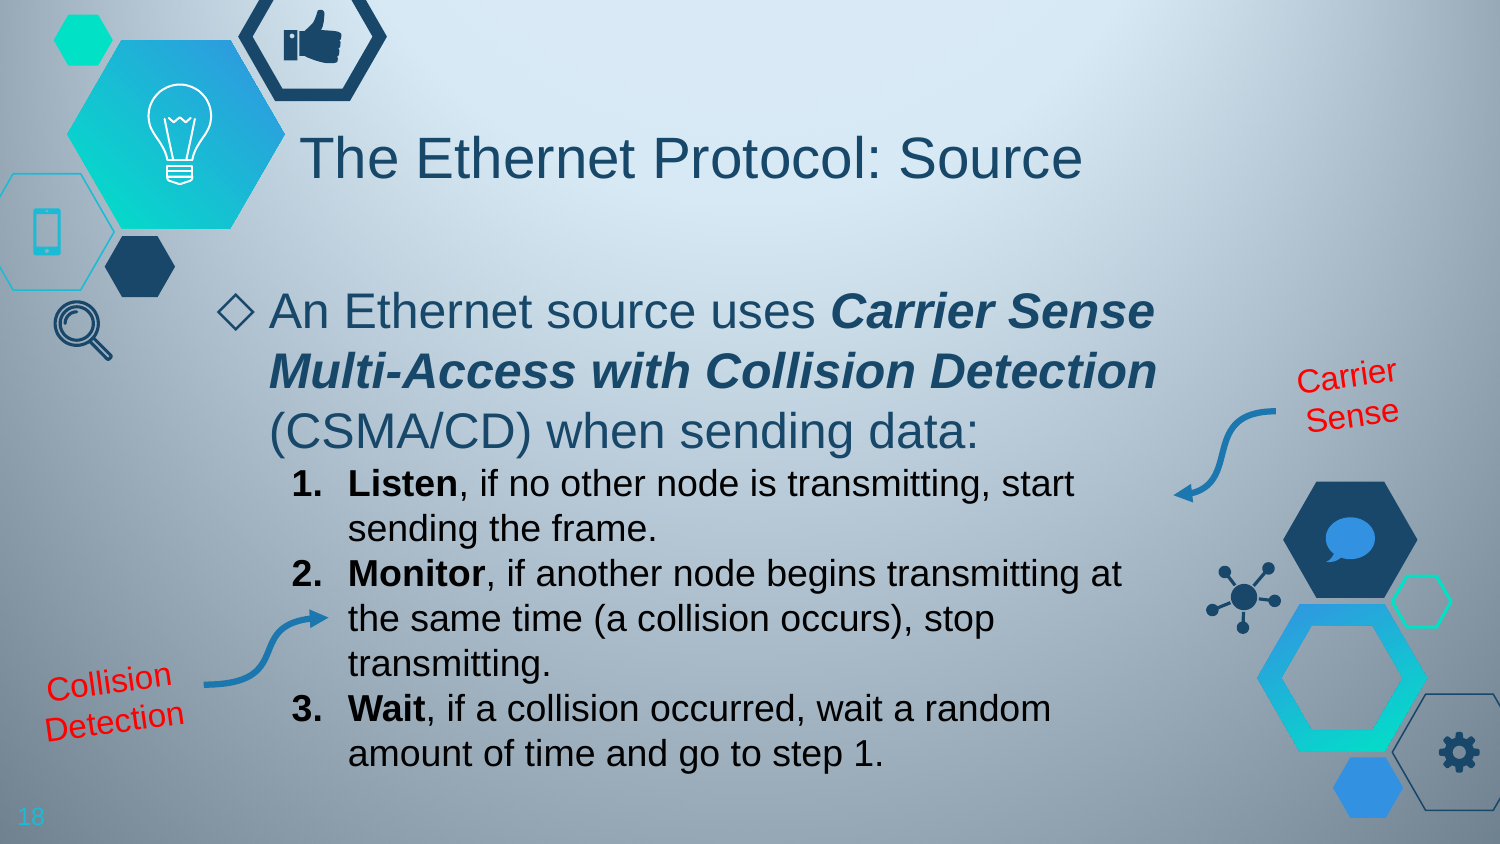

# The Ethernet Protocol: Source
An Ethernet source uses Carrier Sense Multi-Access with Collision Detection (CSMA/CD) when sending data:
Listen, if no other node is transmitting, start sending the frame.
Monitor, if another node begins transmitting at the same time (a collision occurs), stop transmitting.
Wait, if a collision occurred, wait a random amount of time and go to step 1.
Carrier
Sense
Collision
Detection
18